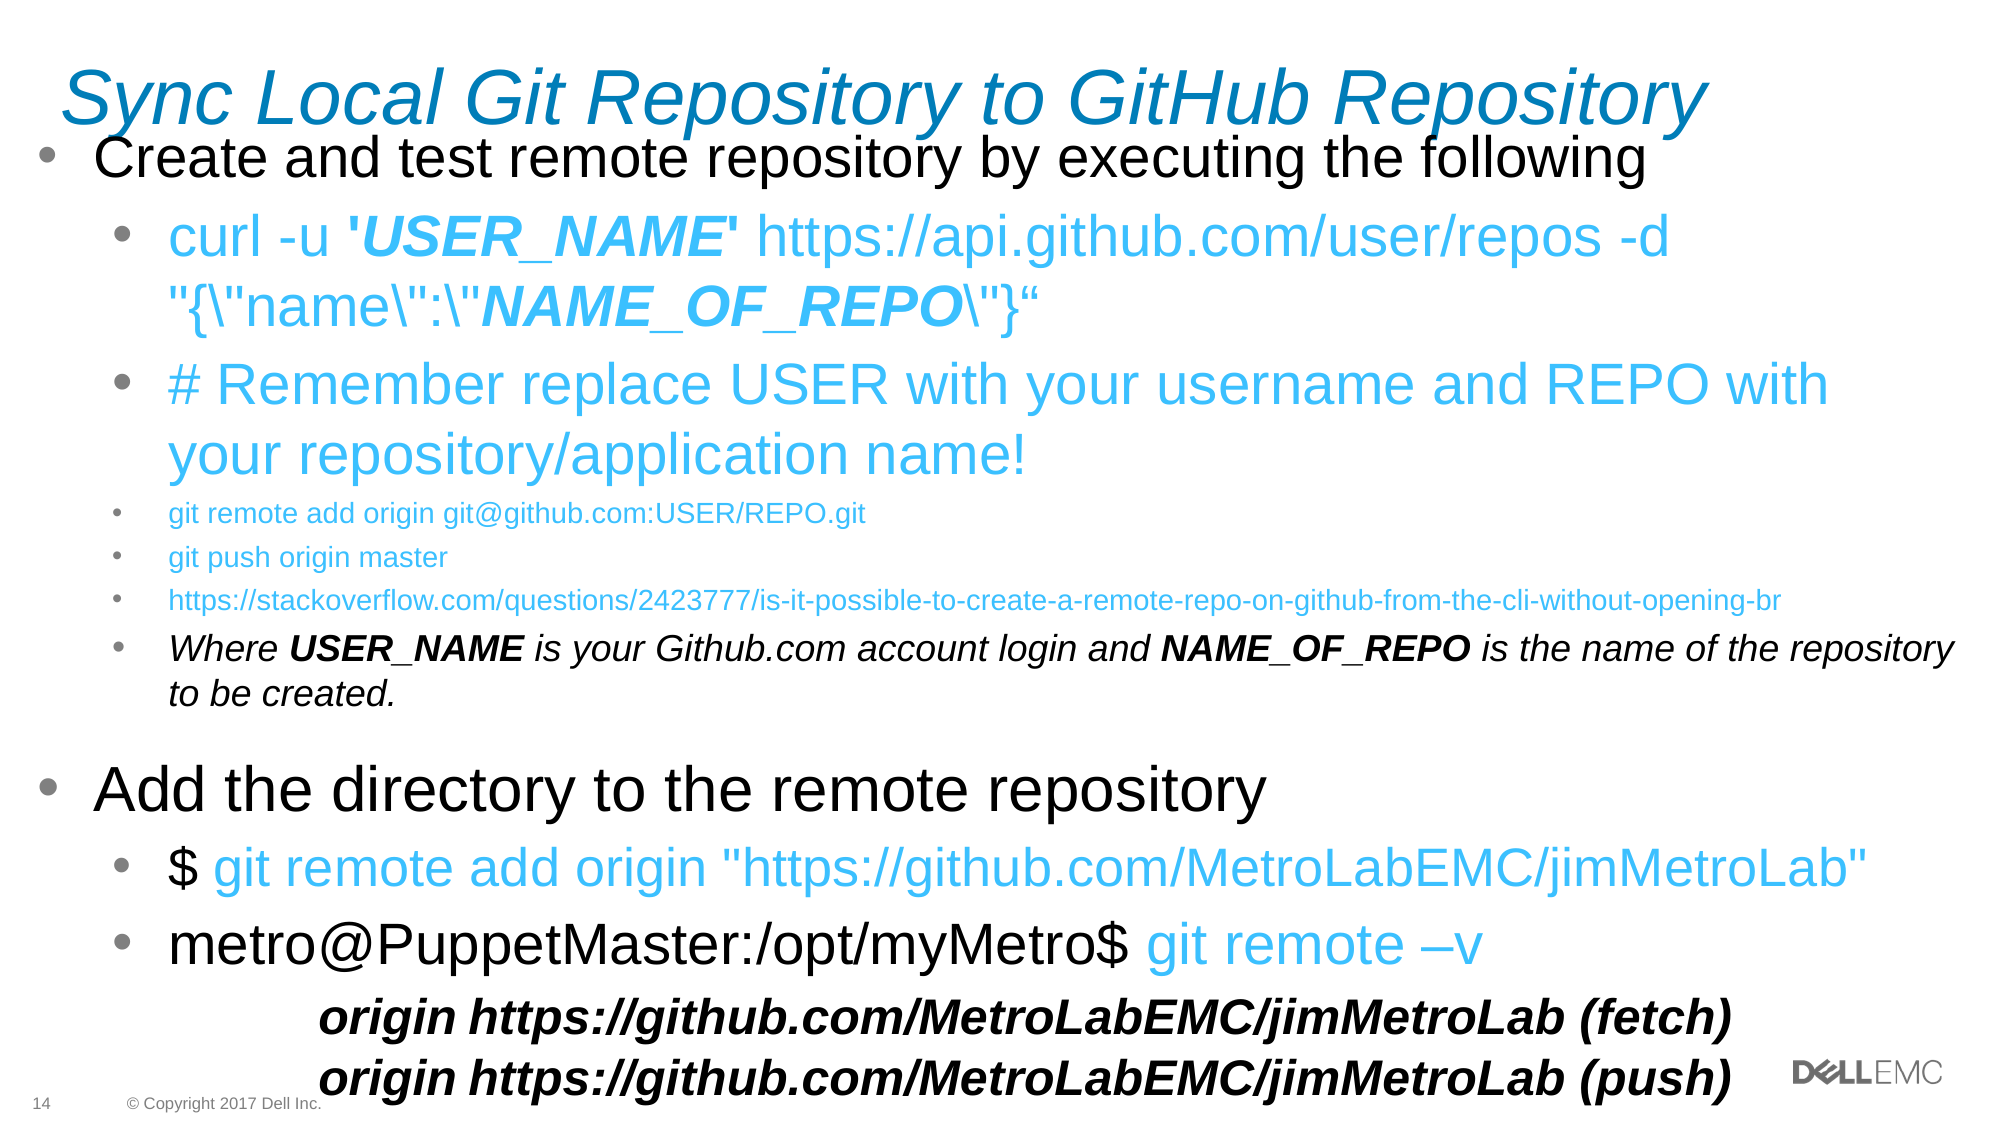

# Sync Local Git Repository to GitHub Repository
Create and test remote repository by executing the following
curl -u 'USER_NAME' https://api.github.com/user/repos -d "{\"name\":\"NAME_OF_REPO\"}“
# Remember replace USER with your username and REPO with your repository/application name!
git remote add origin git@github.com:USER/REPO.git
git push origin master
https://stackoverflow.com/questions/2423777/is-it-possible-to-create-a-remote-repo-on-github-from-the-cli-without-opening-br
Where USER_NAME is your Github.com account login and NAME_OF_REPO is the name of the repository to be created.
Add the directory to the remote repository
$ git remote add origin "https://github.com/MetroLabEMC/jimMetroLab"
metro@PuppetMaster:/opt/myMetro$ git remote –v
	origin	https://github.com/MetroLabEMC/jimMetroLab (fetch)
	origin	https://github.com/MetroLabEMC/jimMetroLab (push)

Back